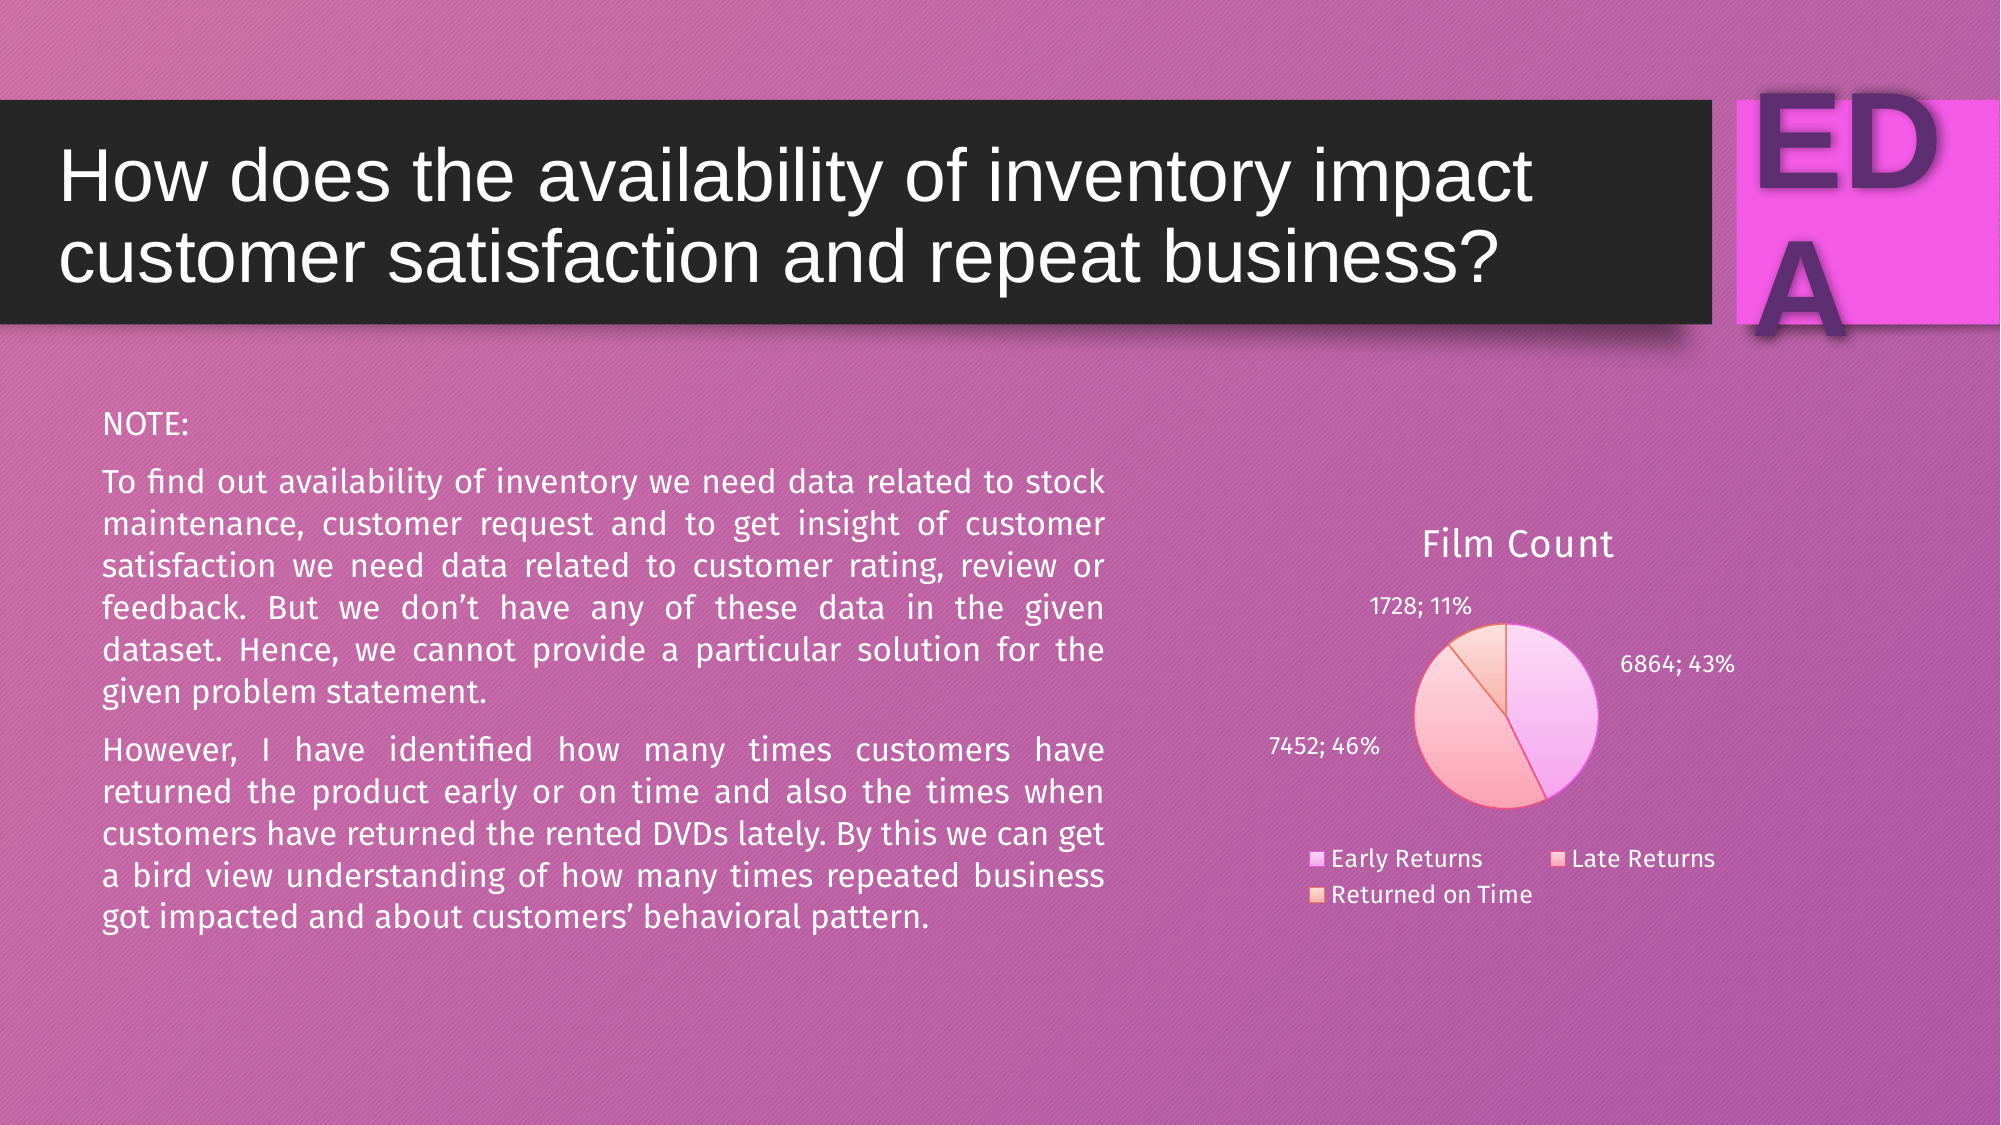

EDA
# How does the availability of inventory impact customer satisfaction and repeat business?
NOTE:
To find out availability of inventory we need data related to stock maintenance, customer request and to get insight of customer satisfaction we need data related to customer rating, review or feedback. But we don’t have any of these data in the given dataset. Hence, we cannot provide a particular solution for the given problem statement.
However, I have identified how many times customers have returned the product early or on time and also the times when customers have returned the rented DVDs lately. By this we can get a bird view understanding of how many times repeated business got impacted and about customers’ behavioral pattern.

### Chart:

| Category |  Film Count |
|---|---|
| Early Returns | 6864.0 |
| Late Returns | 7452.0 |
| Returned on Time | 1728.0 |